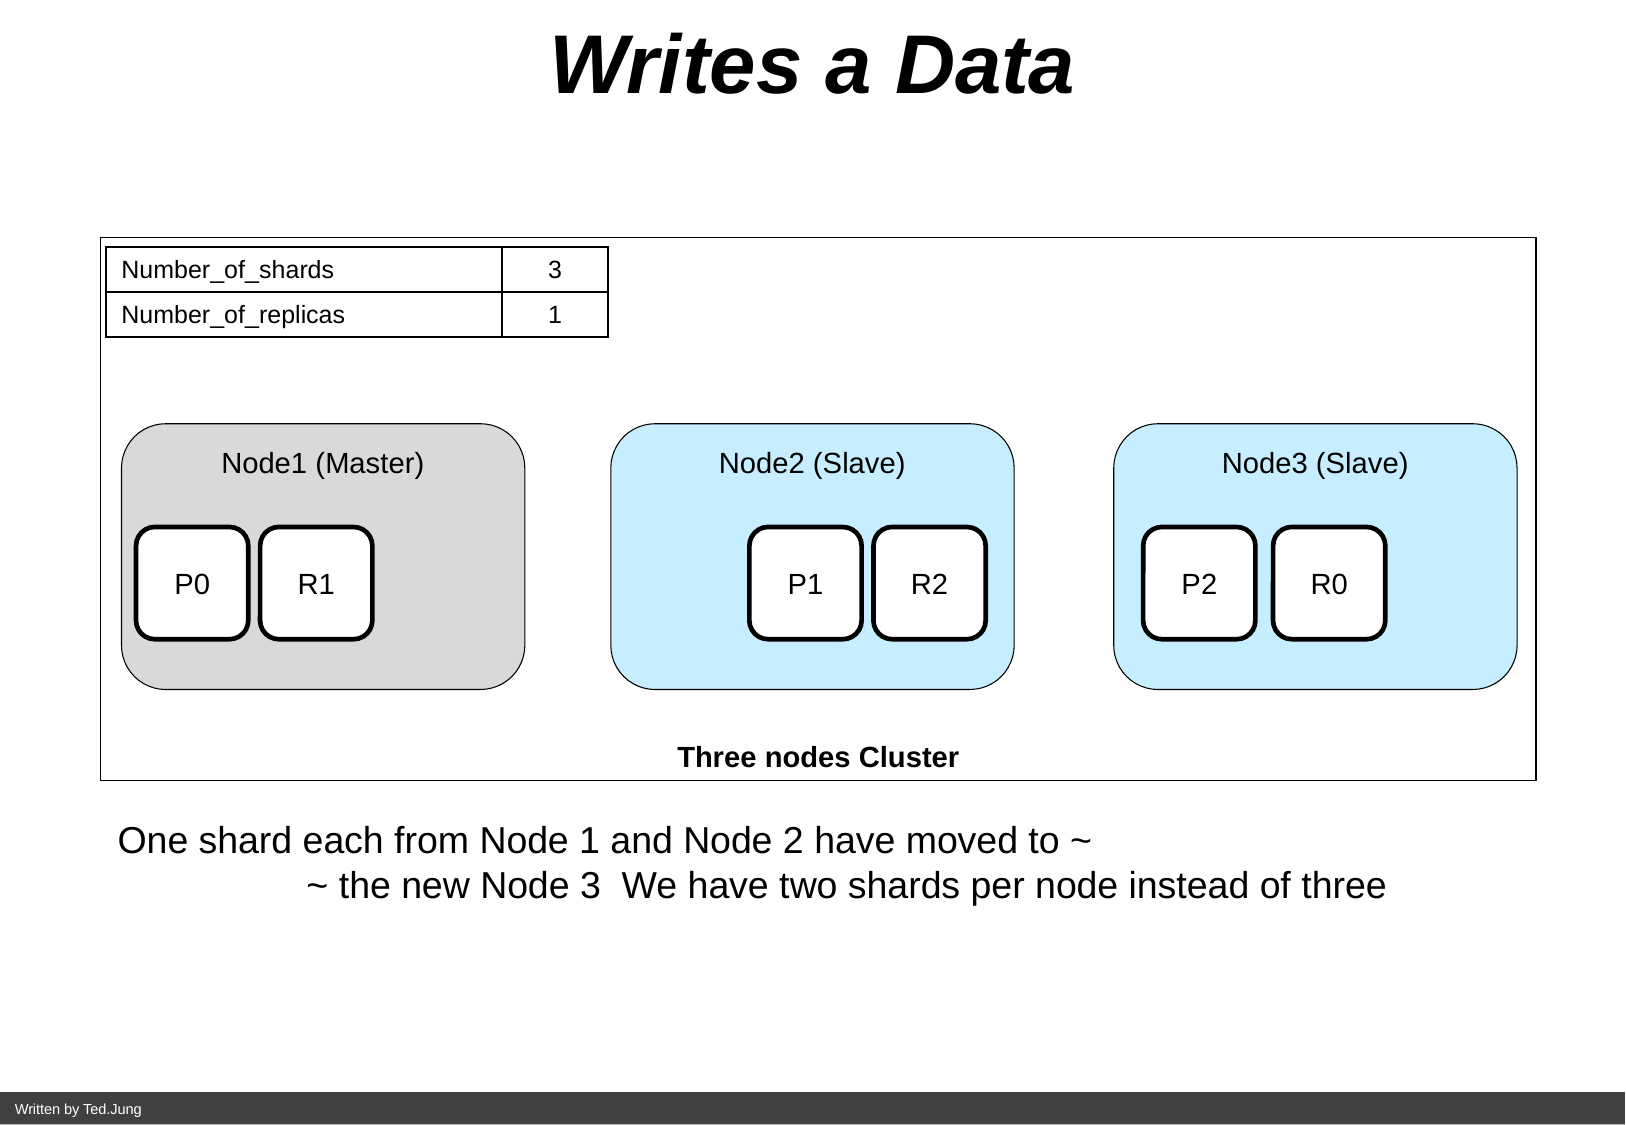

Writes a Data
Three nodes Cluster
| Number\_of\_shards | 3 |
| --- | --- |
| Number\_of\_replicas | 1 |
Node1 (Master)
Node2 (Slave)
Node3 (Slave)
P0
R1
P1
R2
P2
R0
One shard each from Node 1 and Node 2 have moved to ~
                  ~ the new Node 3  We have two shards per node instead of three